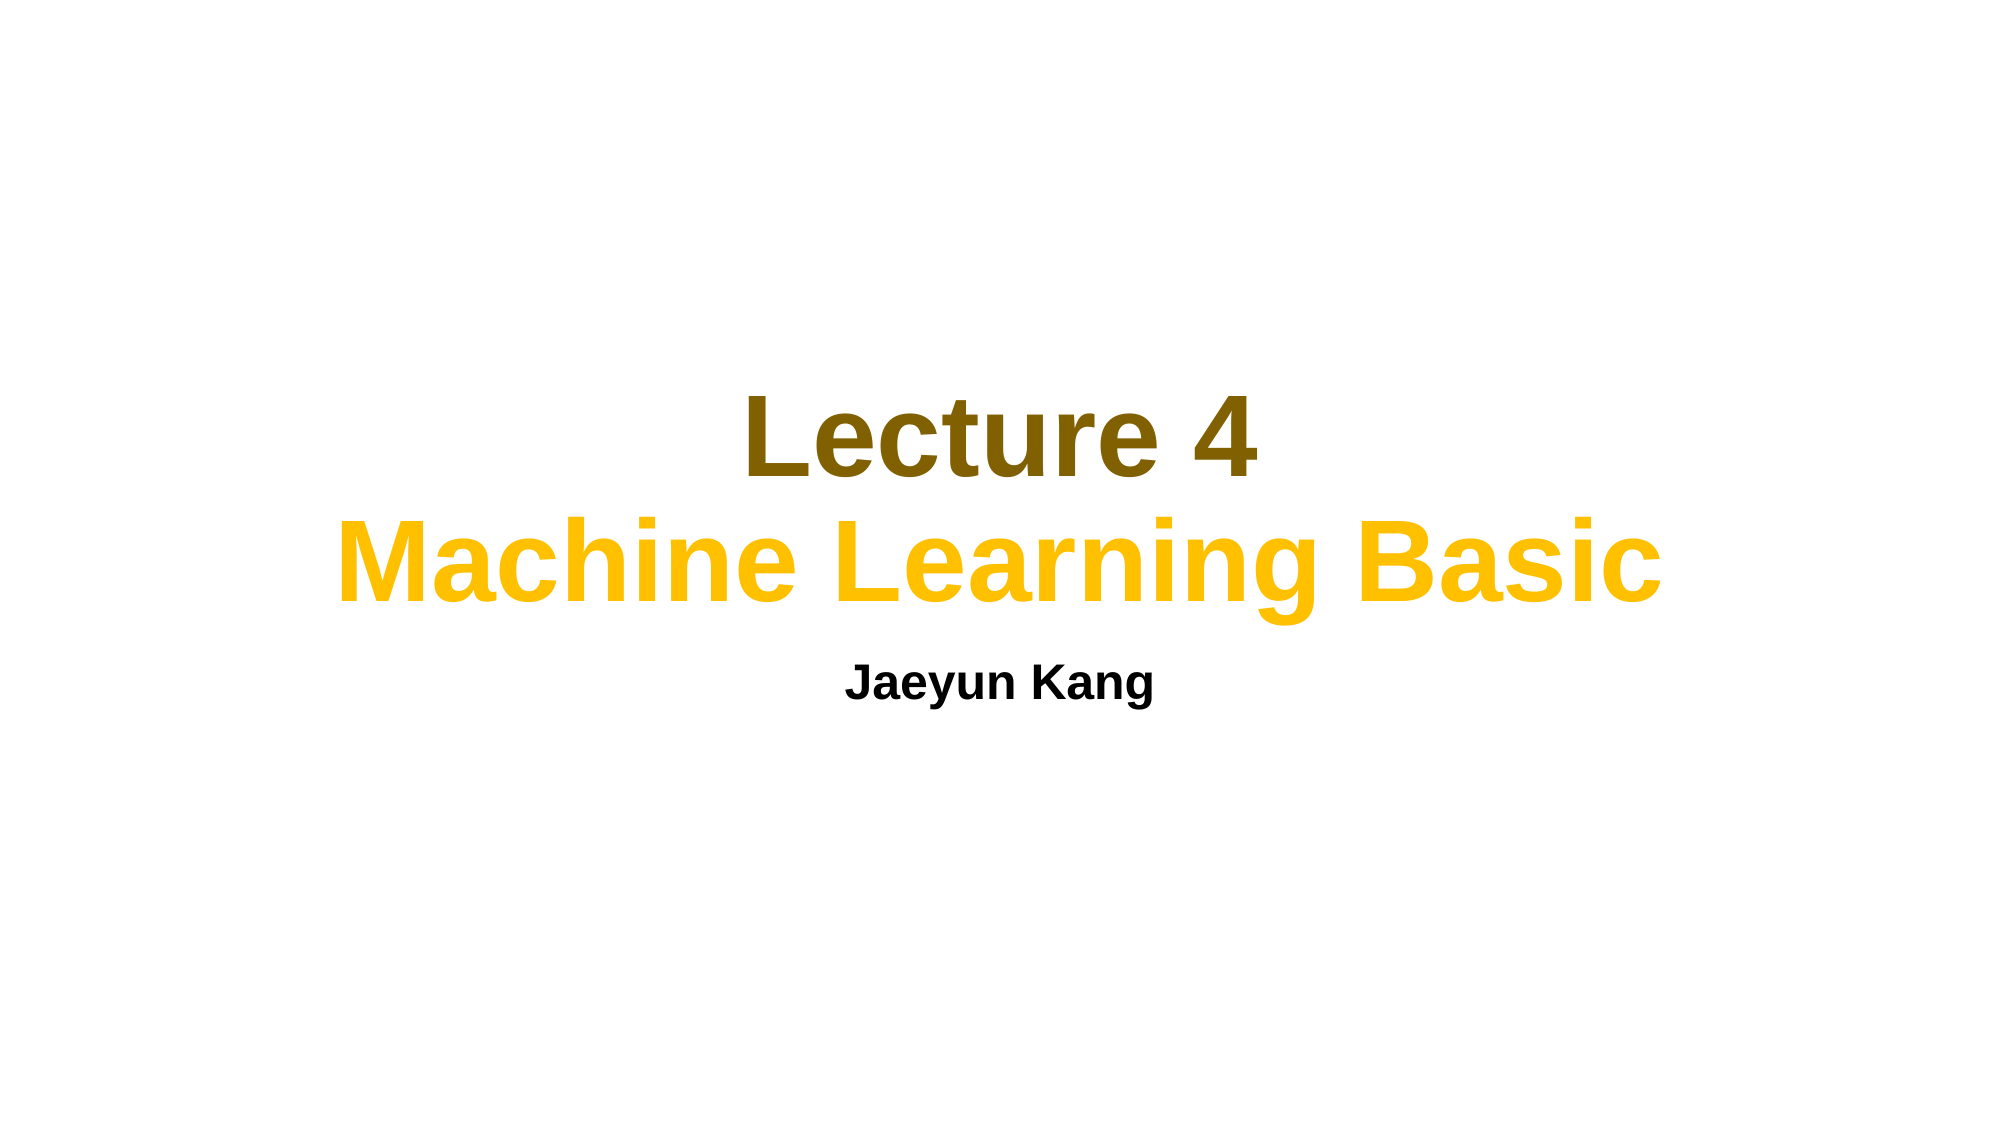

# Lecture 4 Machine Learning Basic
Jaeyun Kang